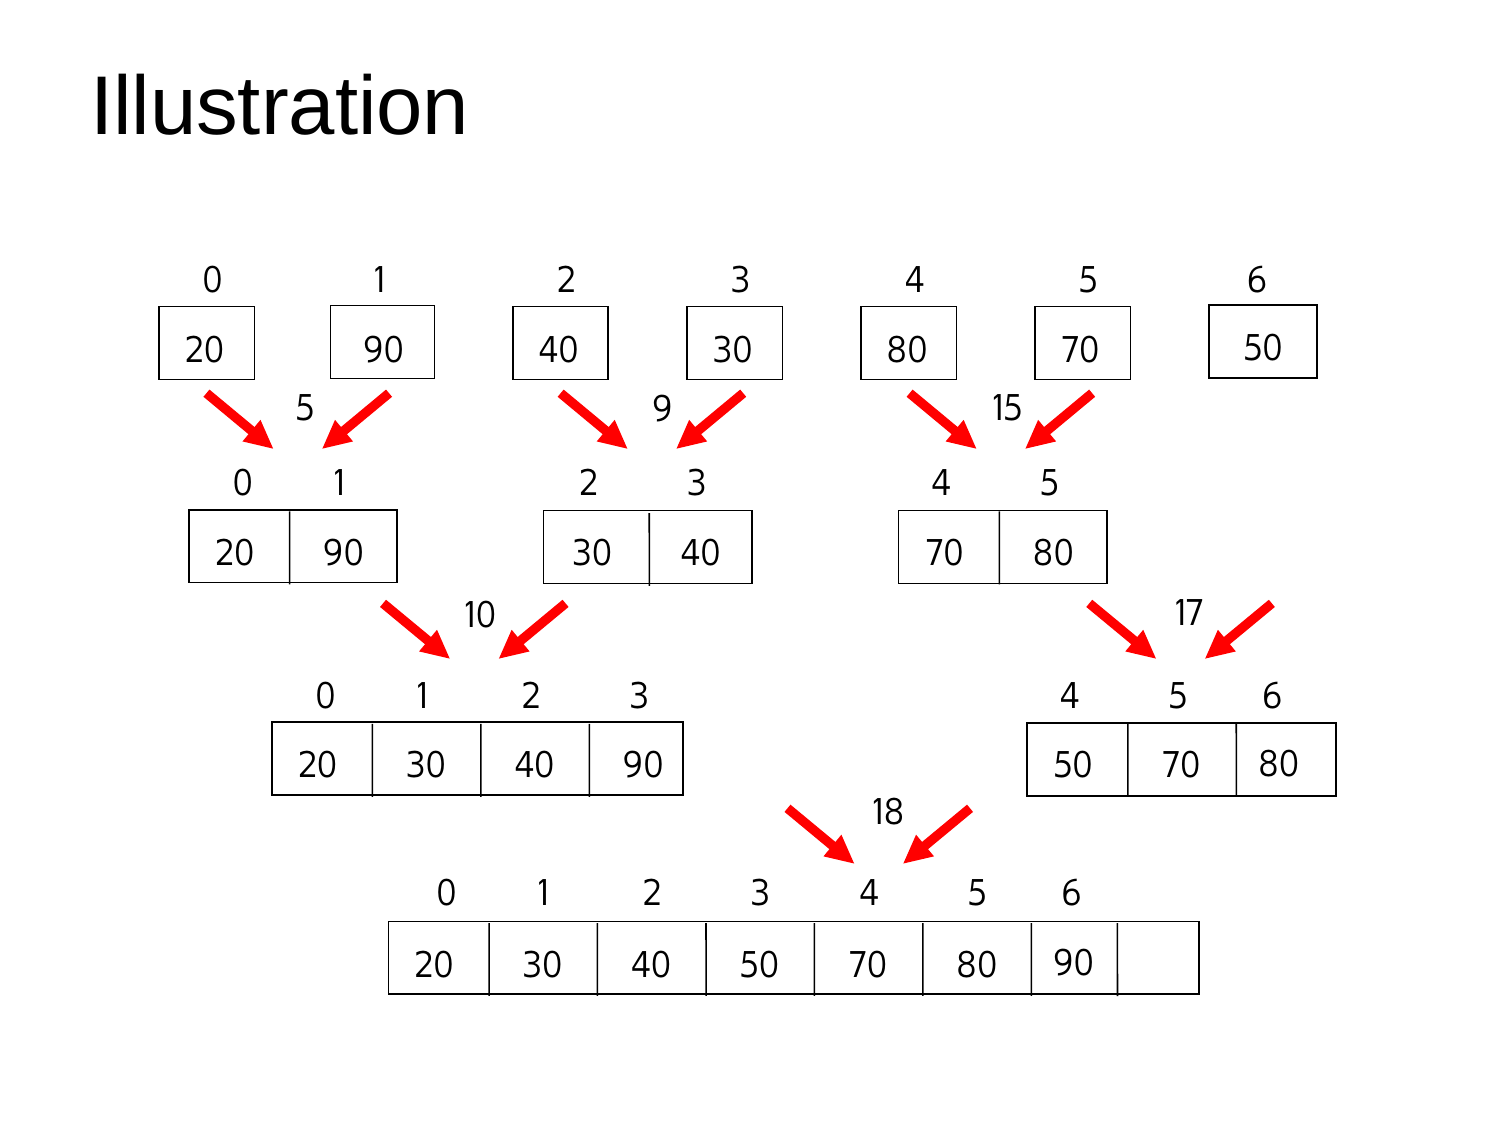

# Illustration
 0

20
1

90
 2

40
 3

30
 4

80
 5

70
6

50
5
15
9

 0
1

20
90
2
3

30
40
4
5

70
80
17
10

 0
1
2
3

20
30
40
90
4
5
6

80
50
70

18

 0
1
2
3
4
5
6

20
30
40
50
70
80
90